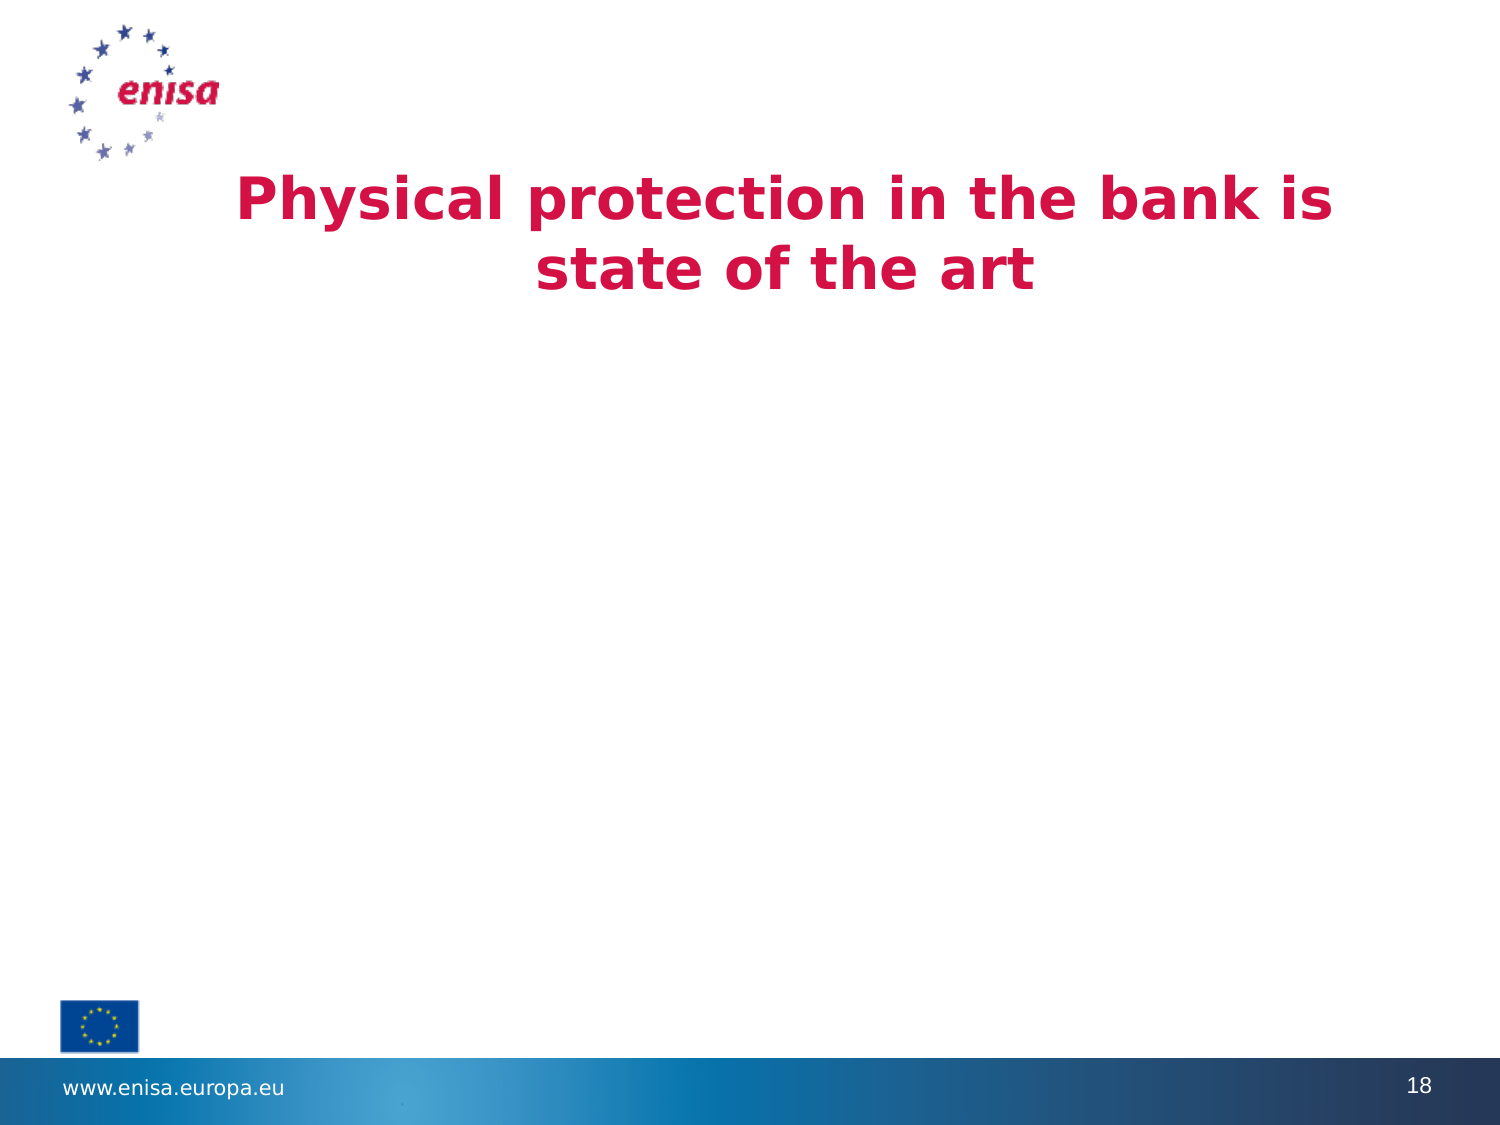

# Physical protection in the bank is state of the art